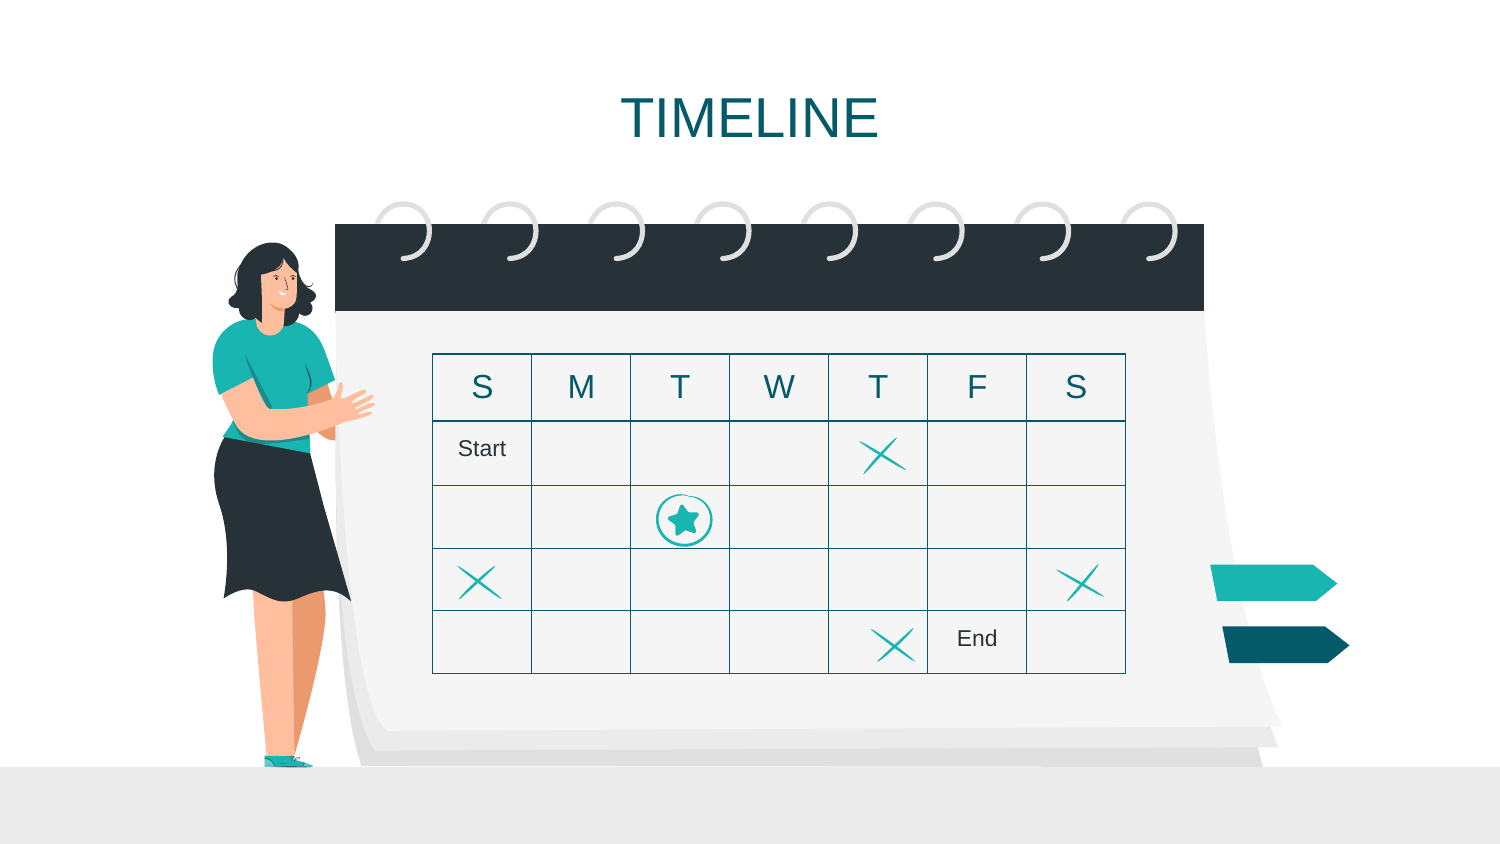

# TIMELINE

| S | M | T | W | T | F | S |
| --- | --- | --- | --- | --- | --- | --- |
| Start |  |  |  |  |  |  |
|  |  |  |  |  |  |  |
|  |  |  |  |  |  |  |
|  |  |  |  |  | End |  |